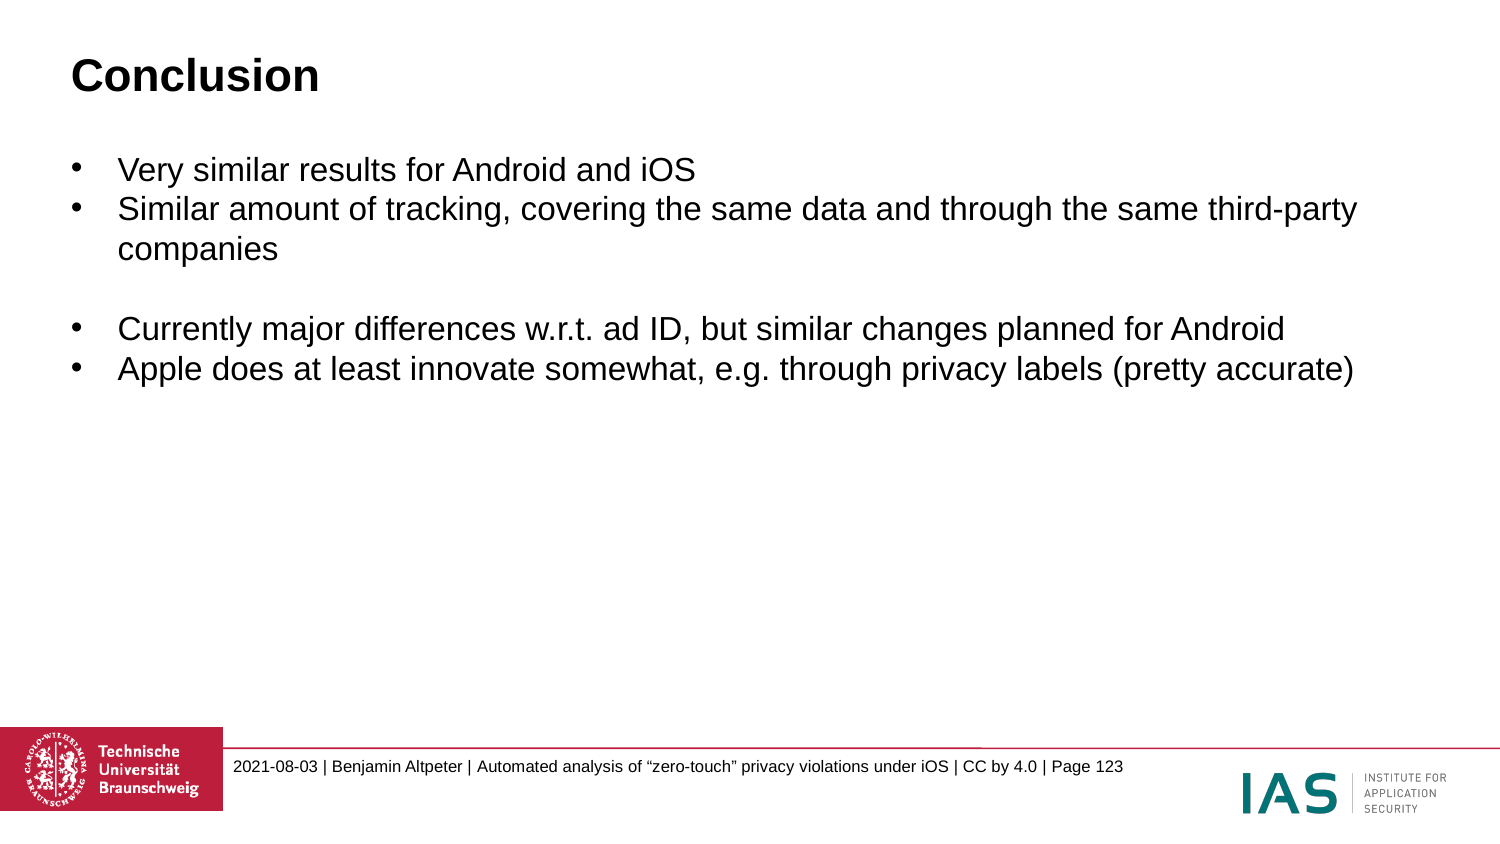

# Conclusion
Very similar results for Android and iOS
Similar amount of tracking, covering the same data and through the same third-party companies

Currently major differences w.r.t. ad ID, but similar changes planned for Android
Apple does at least innovate somewhat, e.g. through privacy labels (pretty accurate)